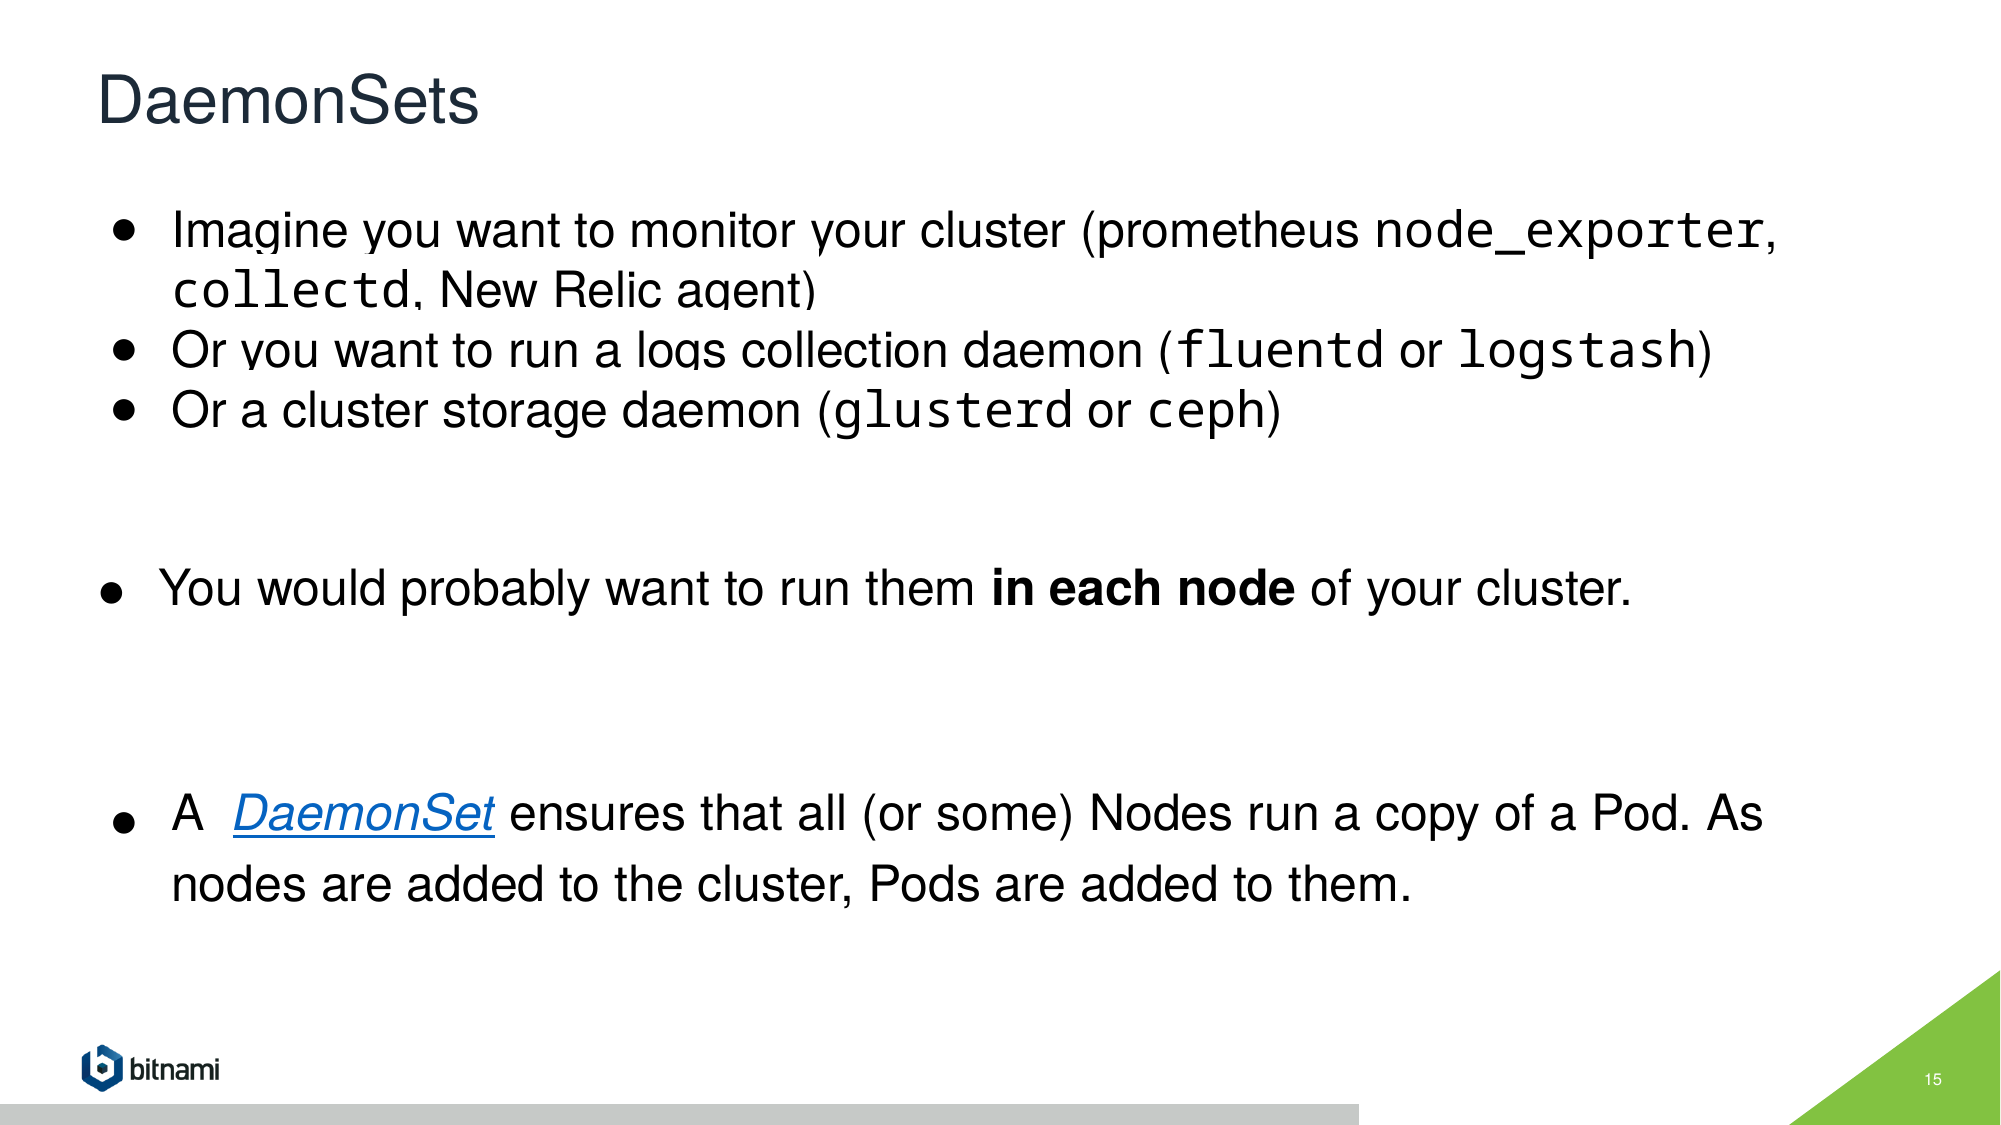

# DaemonSets
Imagine you want to monitor your cluster (prometheus node_exporter, collectd, New Relic agent)
Or you want to run a logs collection daemon (fluentd or logstash)
Or a cluster storage daemon (glusterd or ceph)

You would probably want to run them in each node of your cluster.
A  DaemonSet ensures that all (or some) Nodes run a copy of a Pod. As nodes are added to the cluster, Pods are added to them.
15